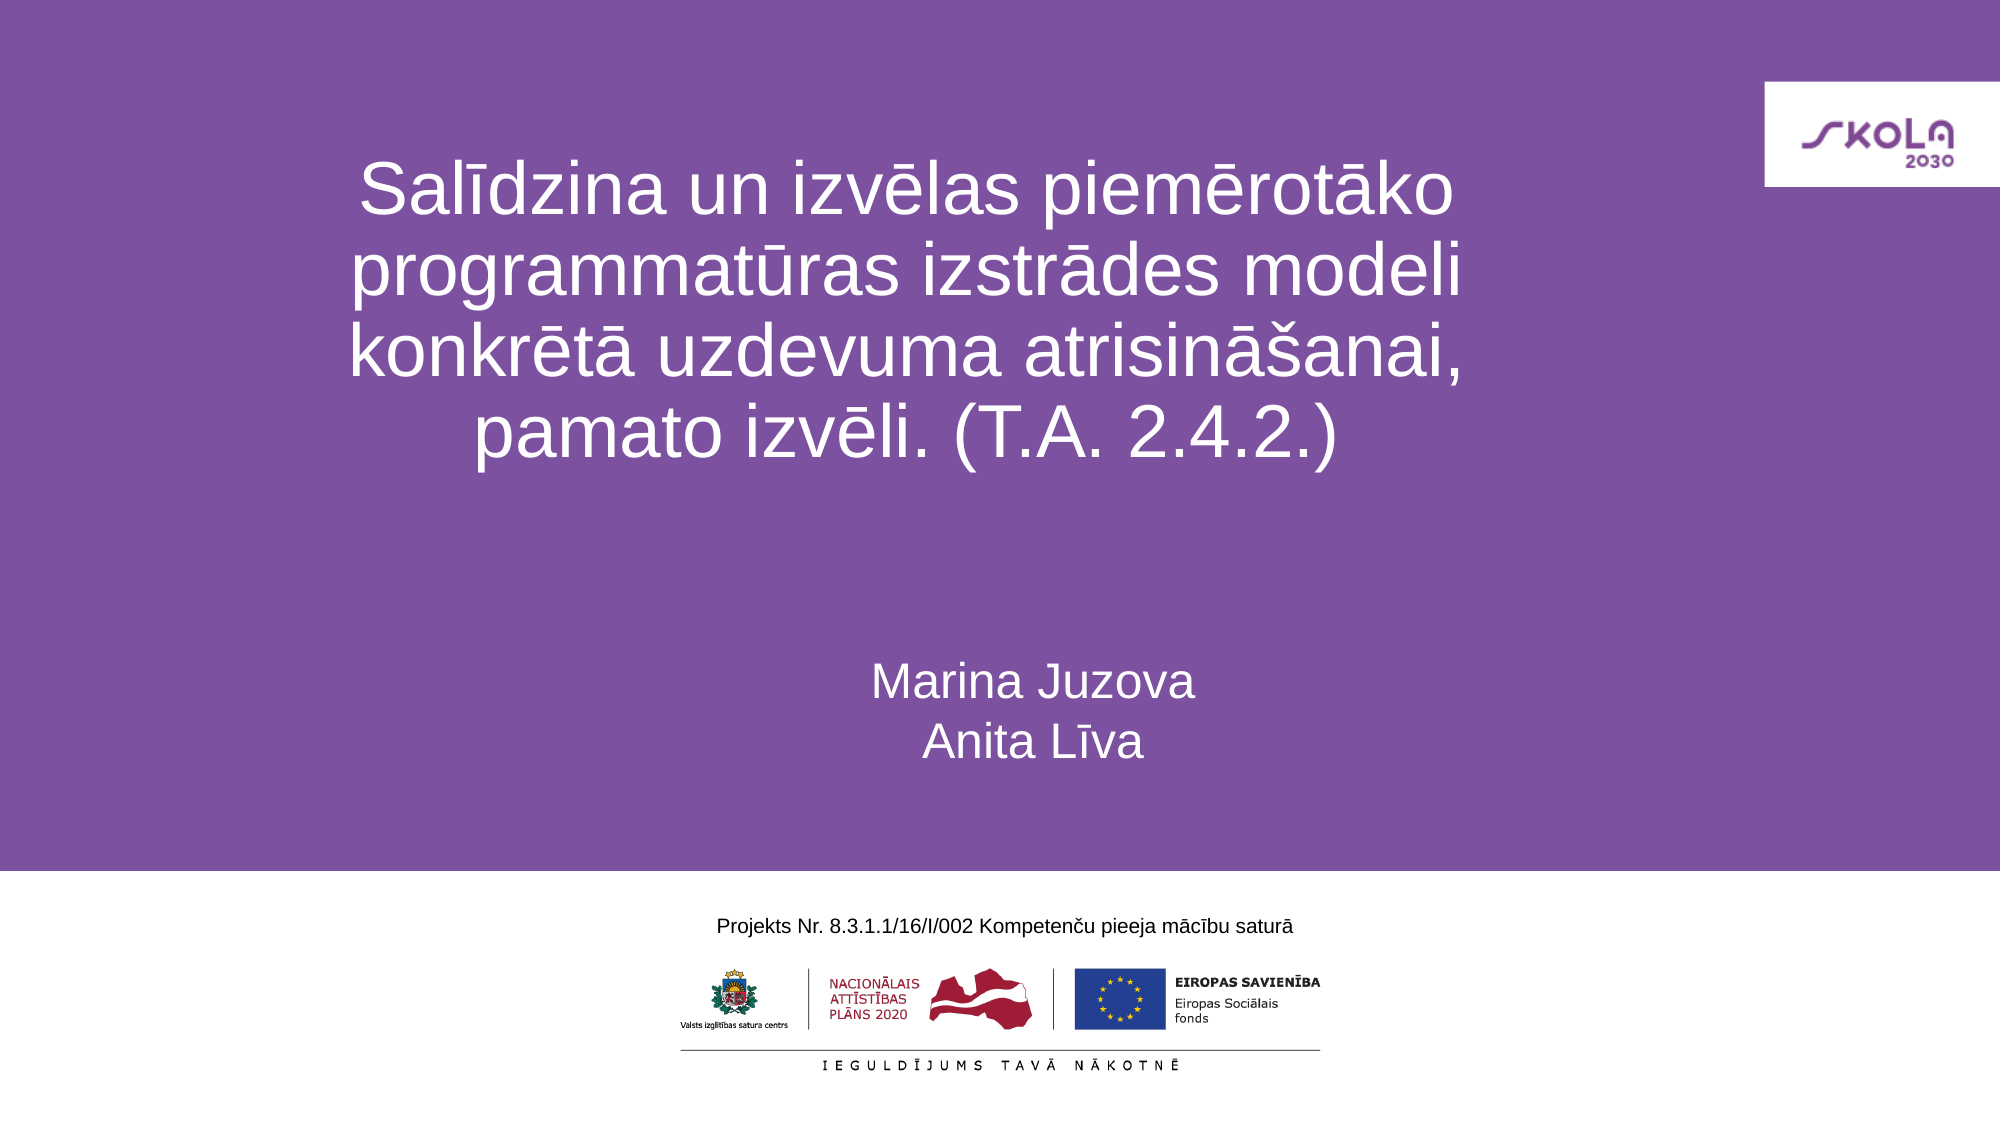

# Salīdzina un izvēlas piemērotāko programmatūras izstrādes modeli konkrētā uzdevuma atrisināšanai, pamato izvēli. (T.A. 2.4.2.)
Marina Juzova
Anita Līva